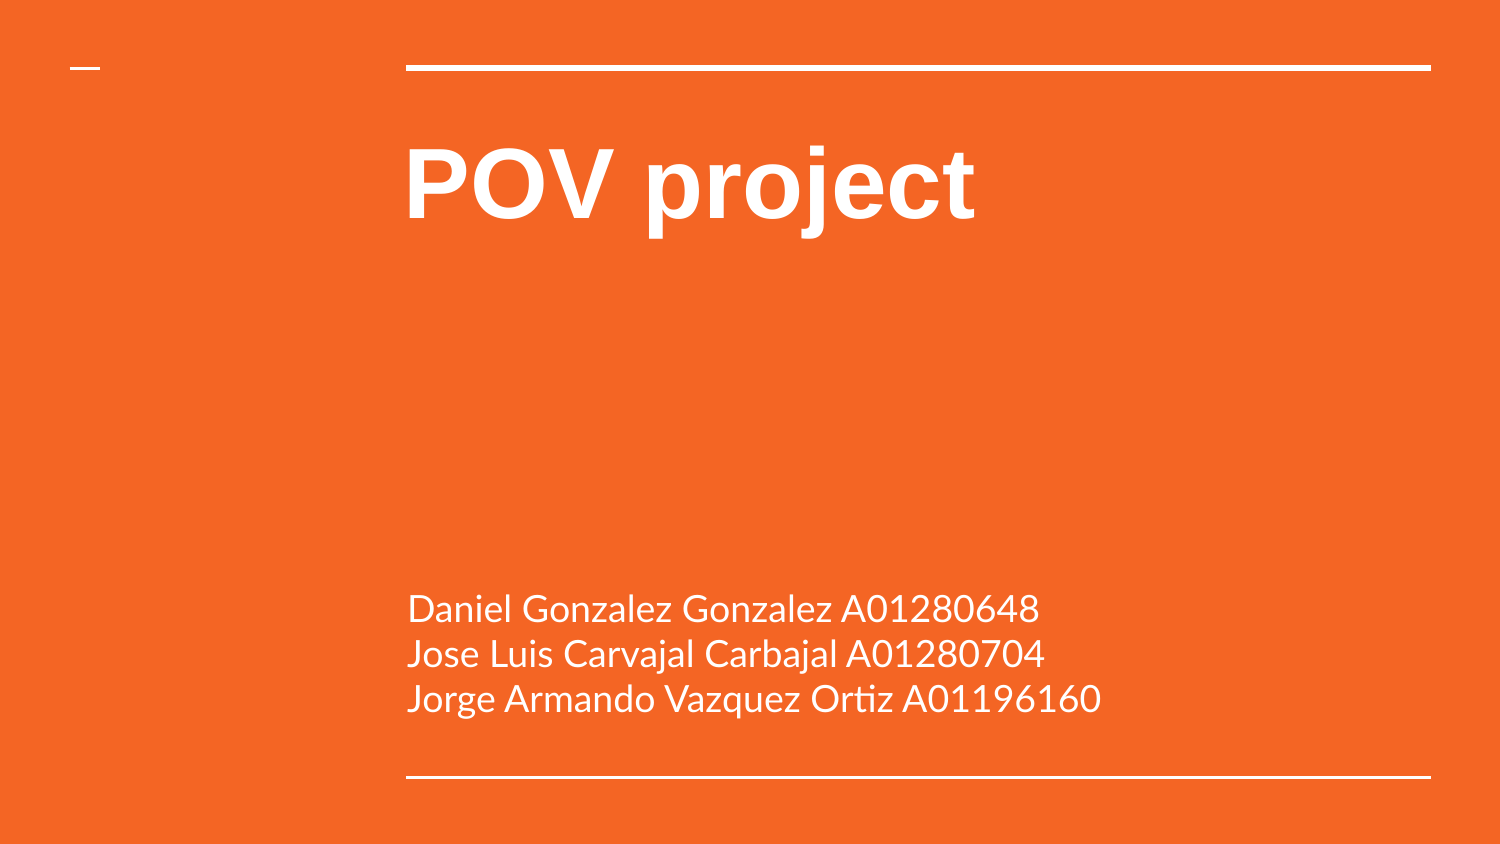

# POV project

Daniel Gonzalez Gonzalez A01280648
Jose Luis Carvajal Carbajal A01280704
Jorge Armando Vazquez Ortiz A01196160